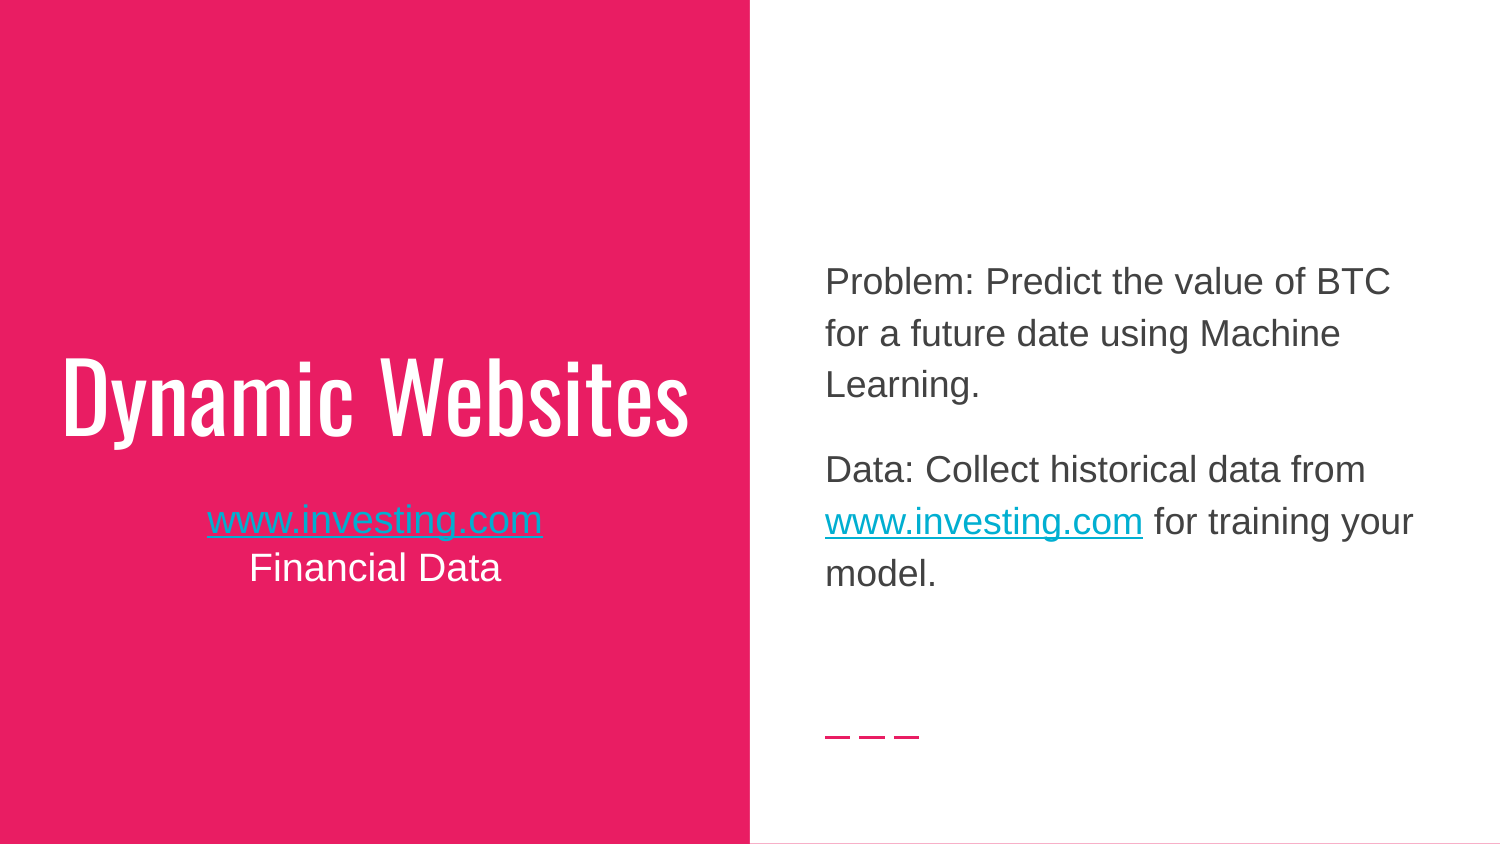

Problem: Predict the value of BTC for a future date using Machine Learning.
Data: Collect historical data from www.investing.com for training your model.
# Dynamic Websites
www.investing.com
Financial Data